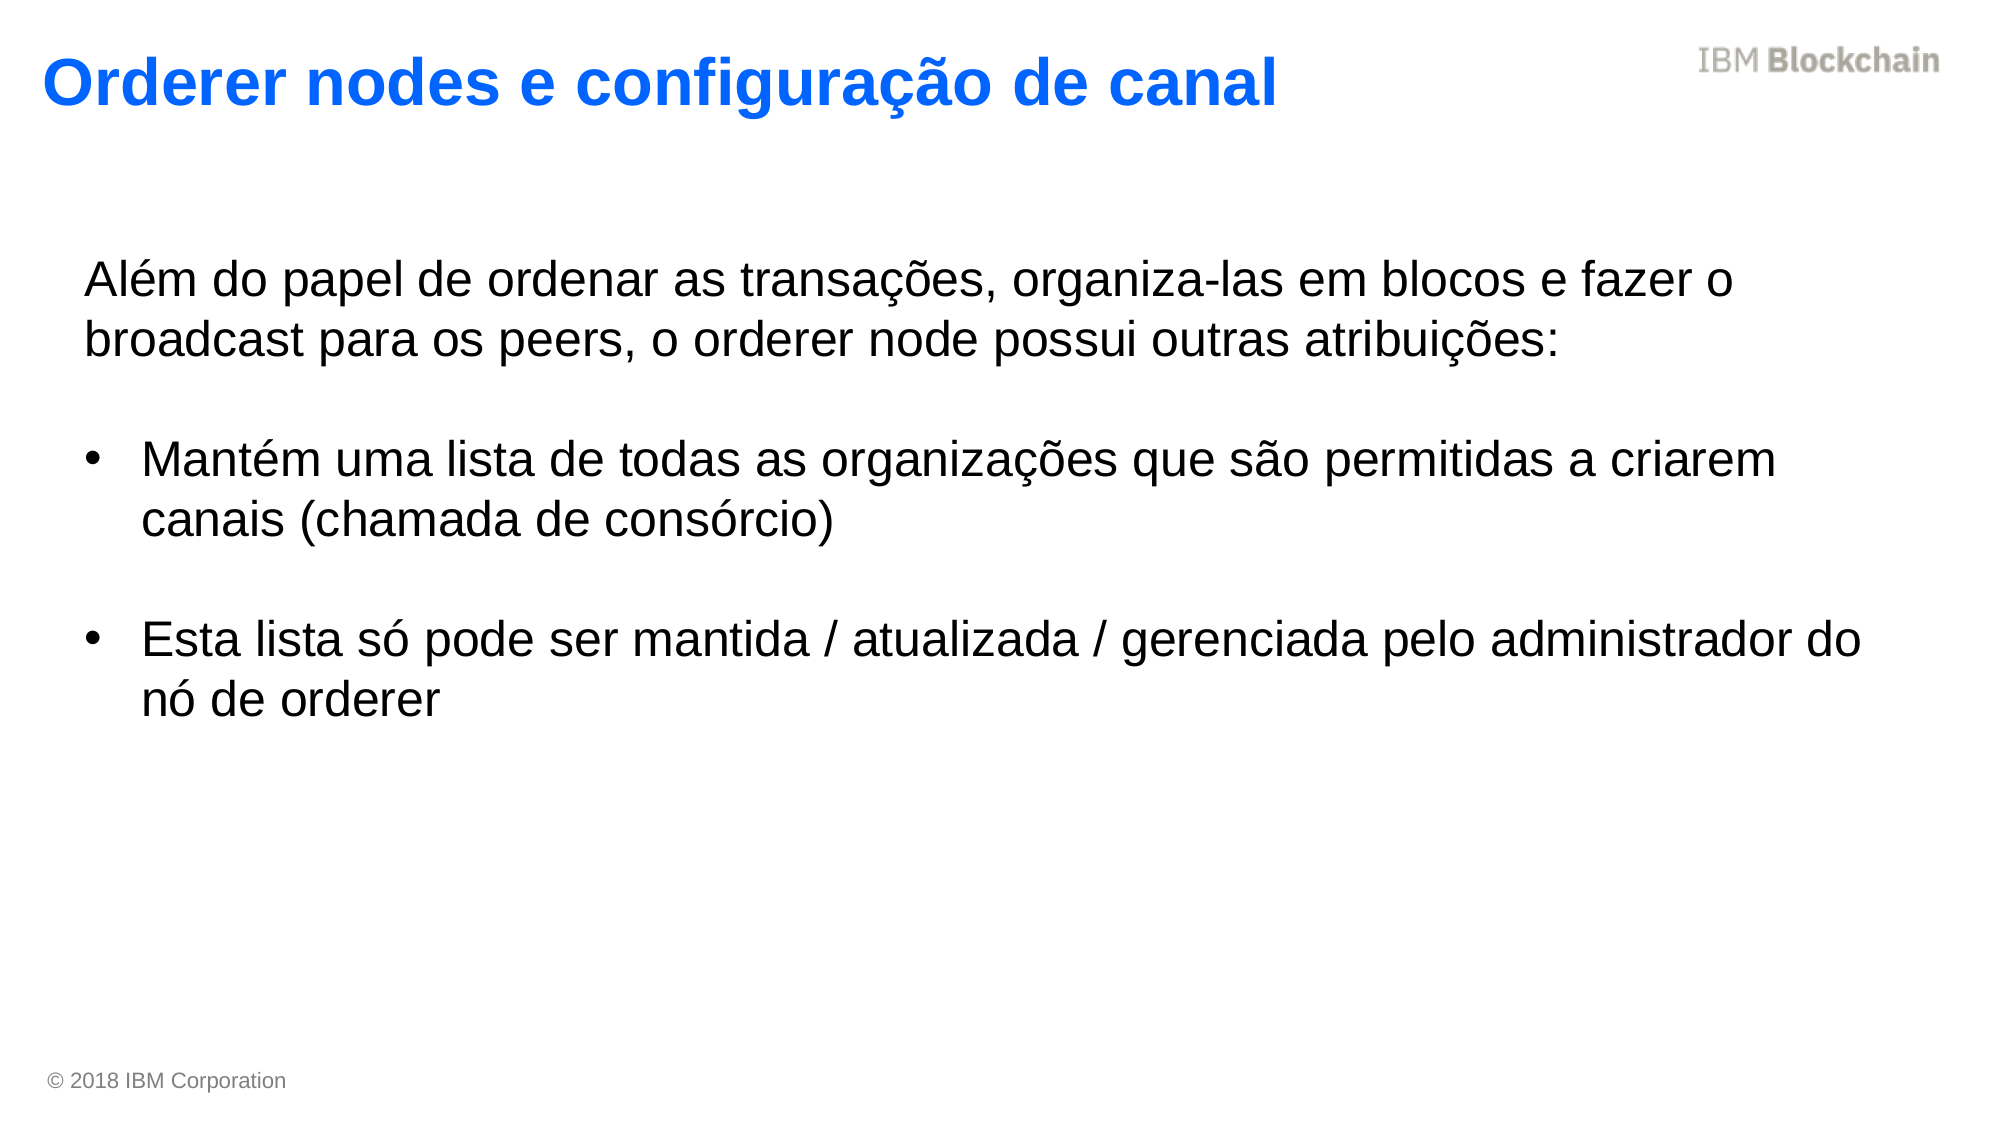

Orderer nodes e configuração de canal

Além do papel de ordenar as transações, organiza-las em blocos e fazer o broadcast para os peers, o orderer node possui outras atribuições:

Mantém uma lista de todas as organizações que são permitidas a criarem canais (chamada de consórcio)

Esta lista só pode ser mantida / atualizada / gerenciada pelo administrador do nó de orderer